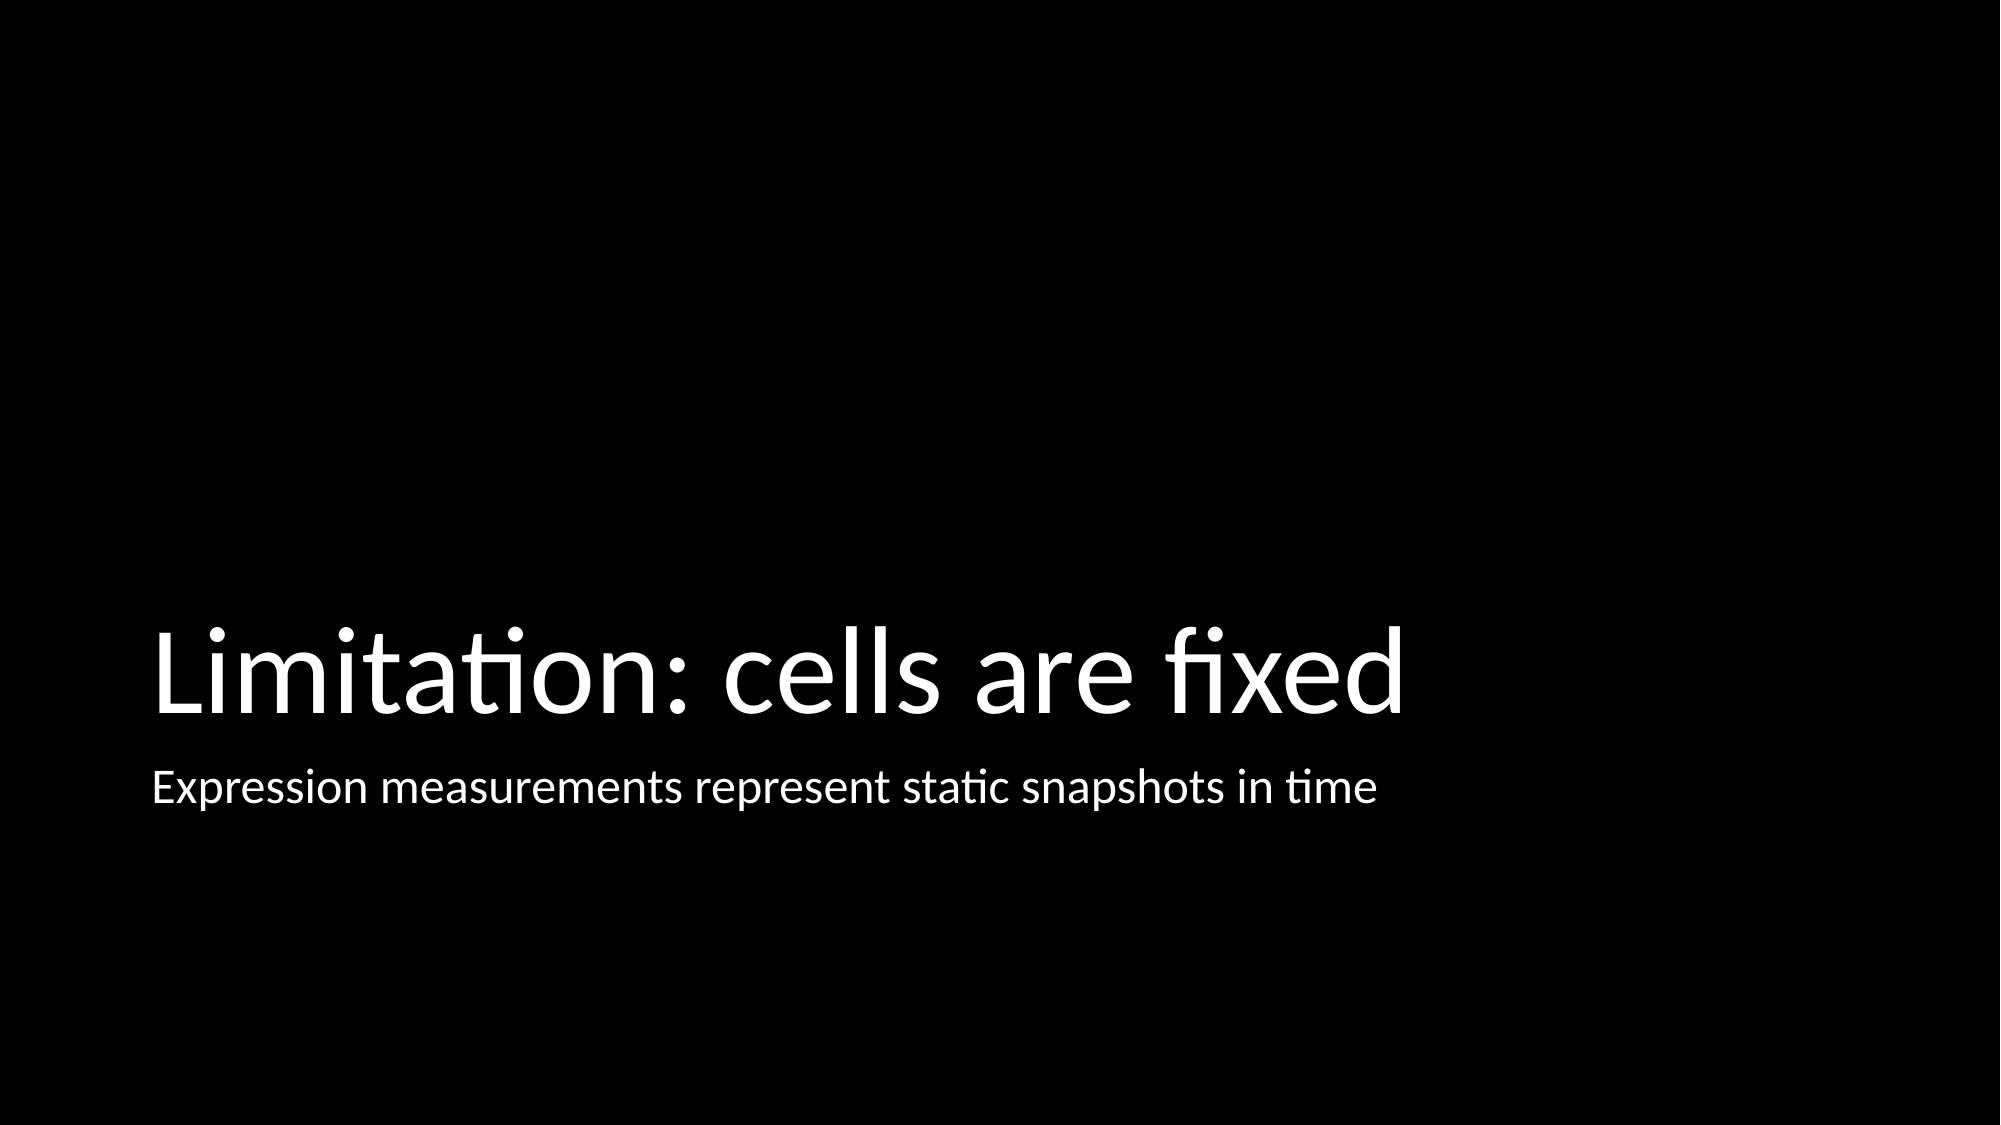

# Limitation: cells are fixed
Expression measurements represent static snapshots in time